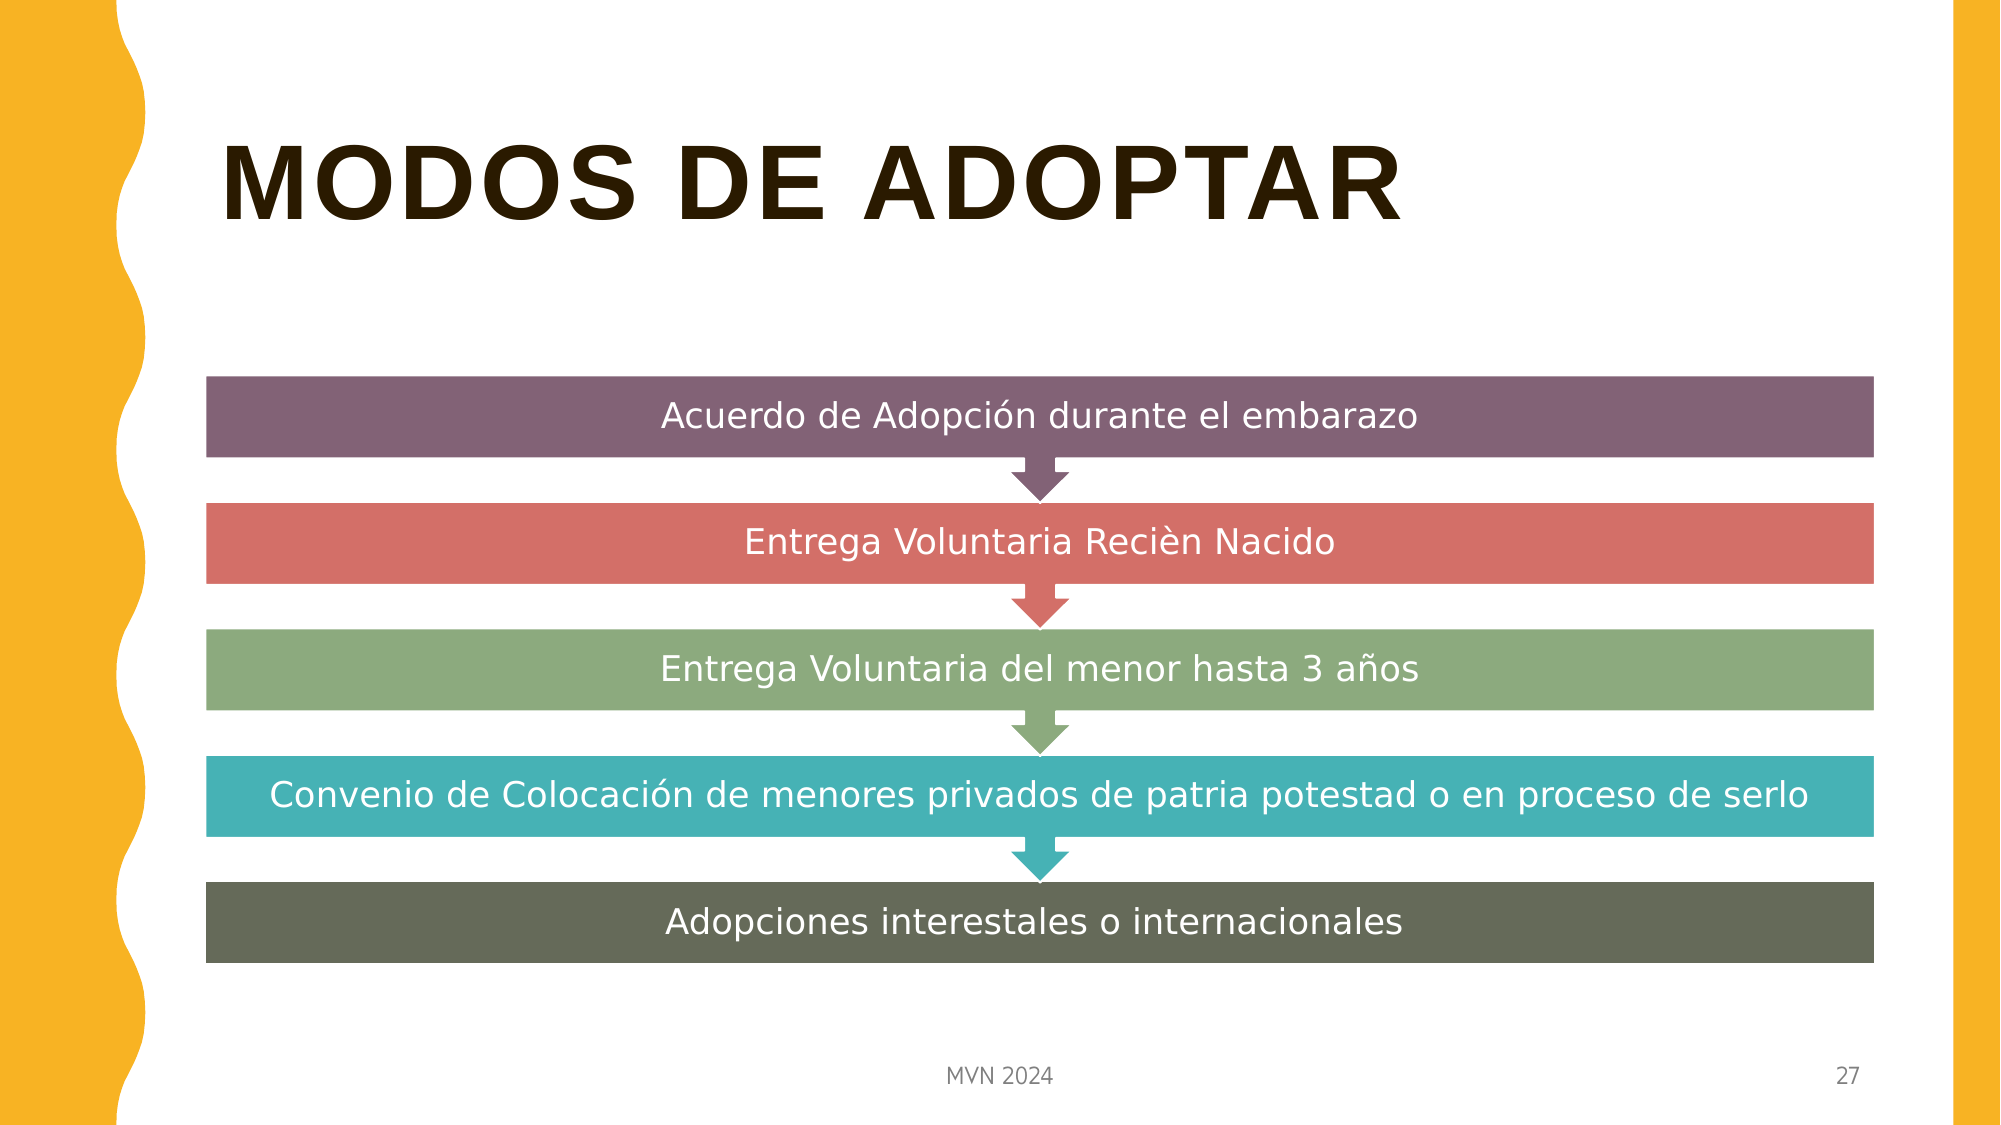

# Modos de Adoptar
Adopciones interestales o internacionales
Convenio de Colocación de menores privados de patria potestad o en proceso de serlo
Entrega Voluntaria del menor hasta 3 años
Entrega Voluntaria Recièn Nacido
Acuerdo de Adopción durante el embarazo
MVN 2024
27